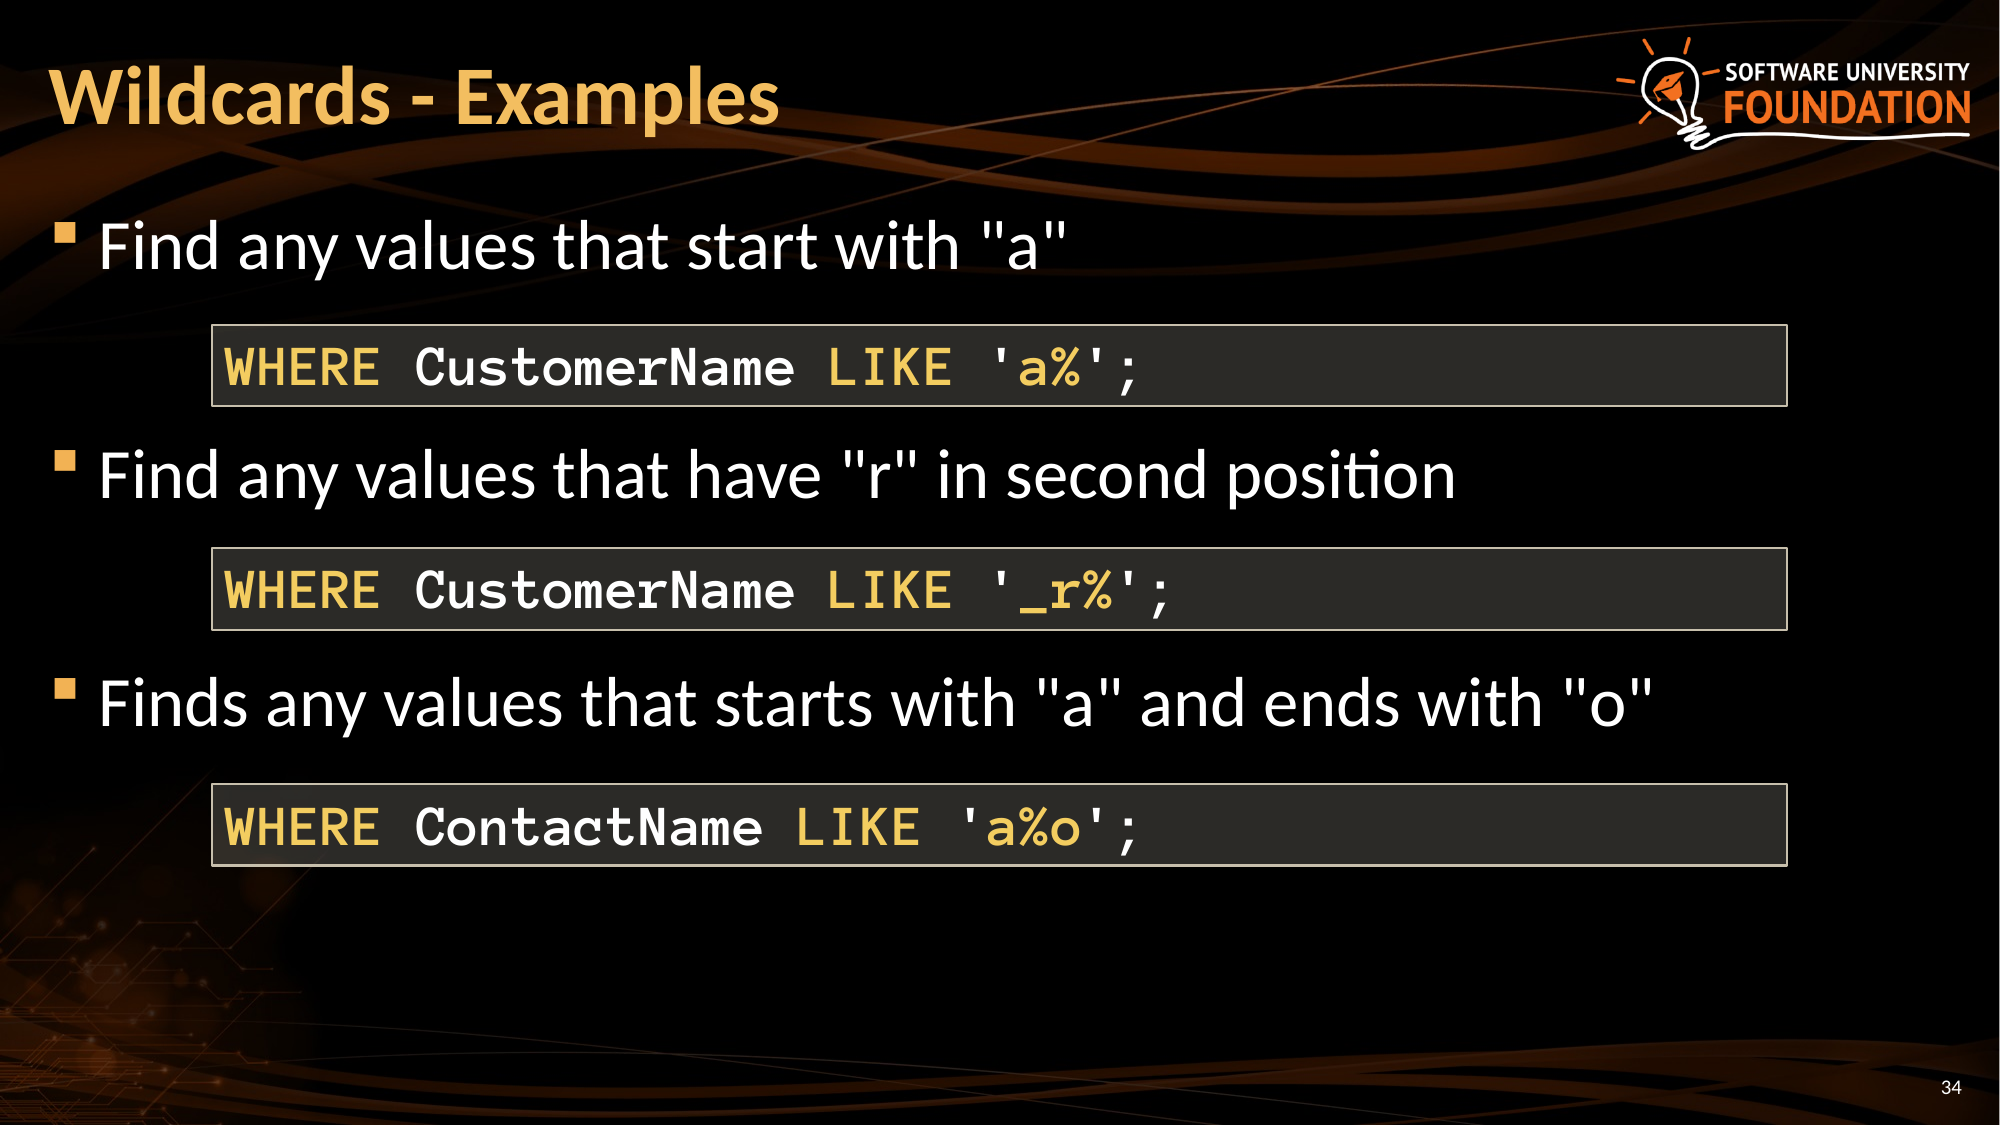

# Wildcards - Examples
Find any values that start with "a"

Find any values that have "r" in second position

Finds any values that starts with "a" and ends with "o"

WHERE CustomerName LIKE 'a%';
WHERE CustomerName LIKE '_r%';
WHERE ContactName LIKE 'a%o';
34